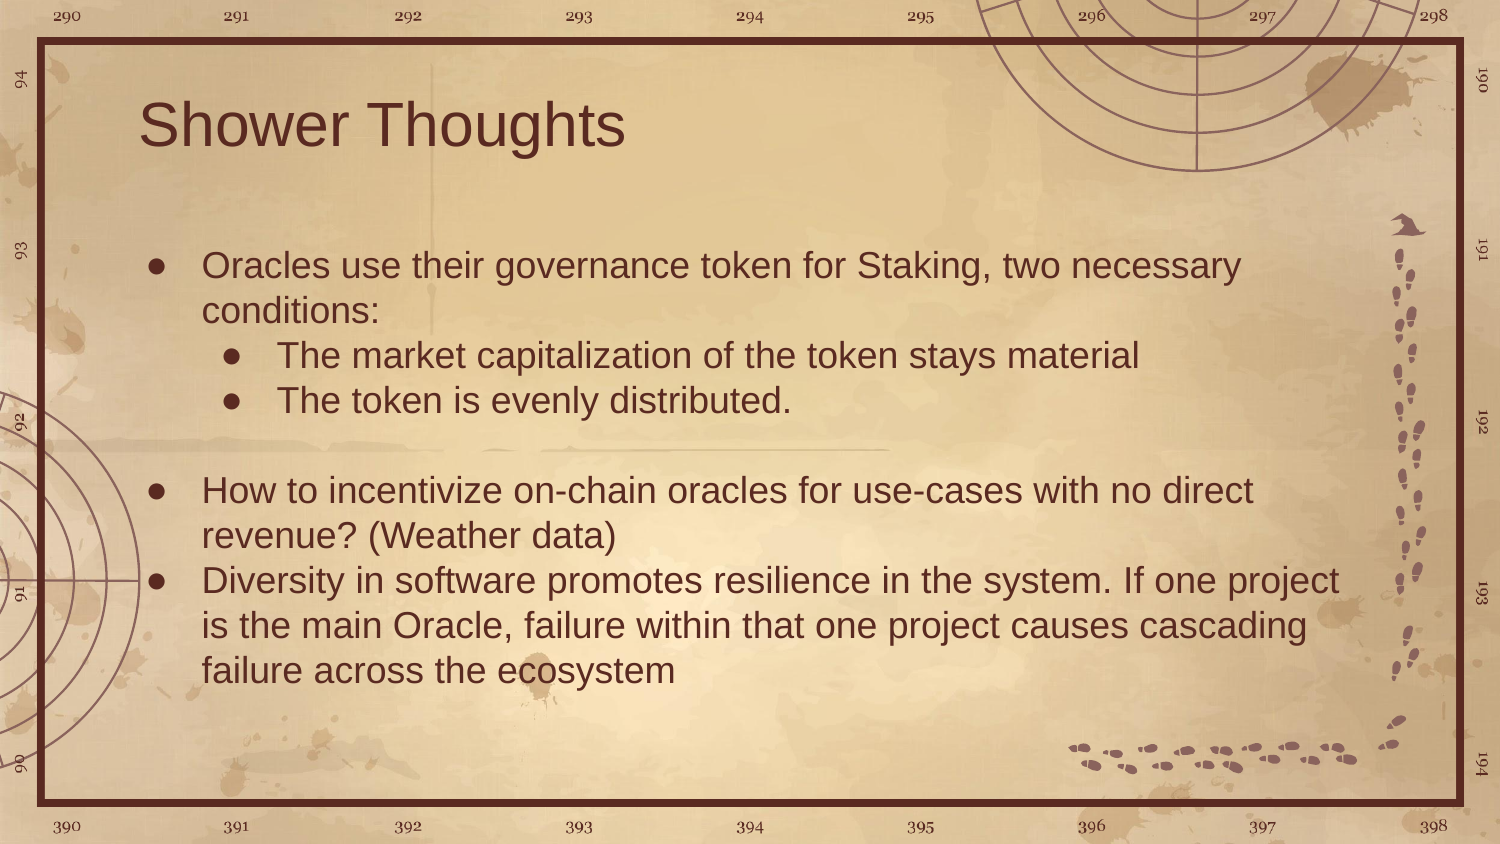

# Shower Thoughts

Oracles use their governance token for Staking, two necessary conditions:
The market capitalization of the token stays material
The token is evenly distributed.

How to incentivize on-chain oracles for use-cases with no direct revenue? (Weather data)
Diversity in software promotes resilience in the system. If one project is the main Oracle, failure within that one project causes cascading failure across the ecosystem